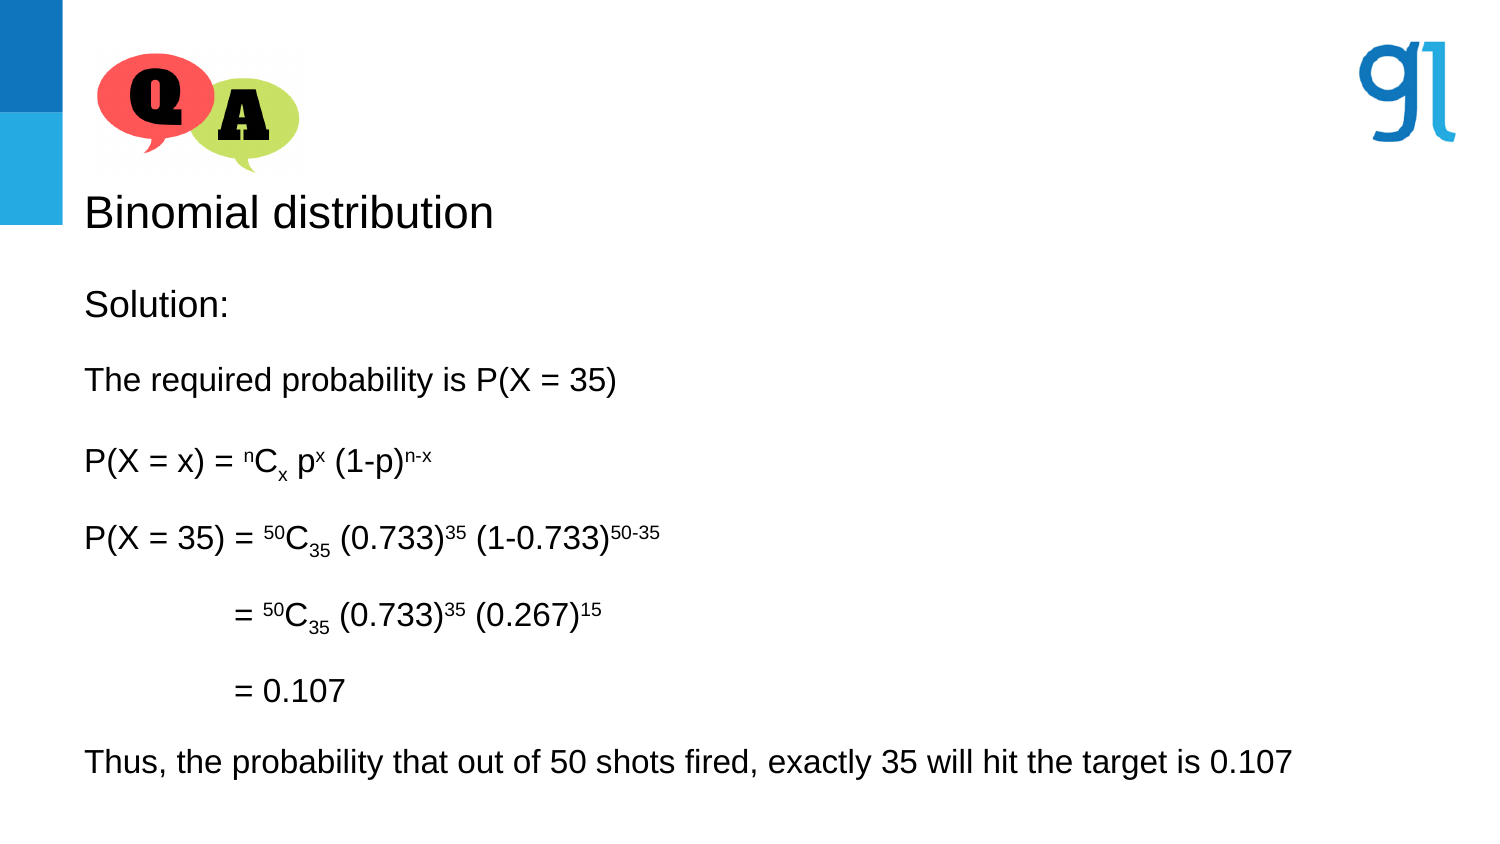

Binomial distribution
Solution:
The required probability is P(X = 35)
P(X = x) = nCx px (1-p)n-x
P(X = 35) = 50C35 (0.733)35 (1-0.733)50-35
= 50C35 (0.733)35 (0.267)15
= 0.107
Thus, the probability that out of 50 shots fired, exactly 35 will hit the target is 0.107